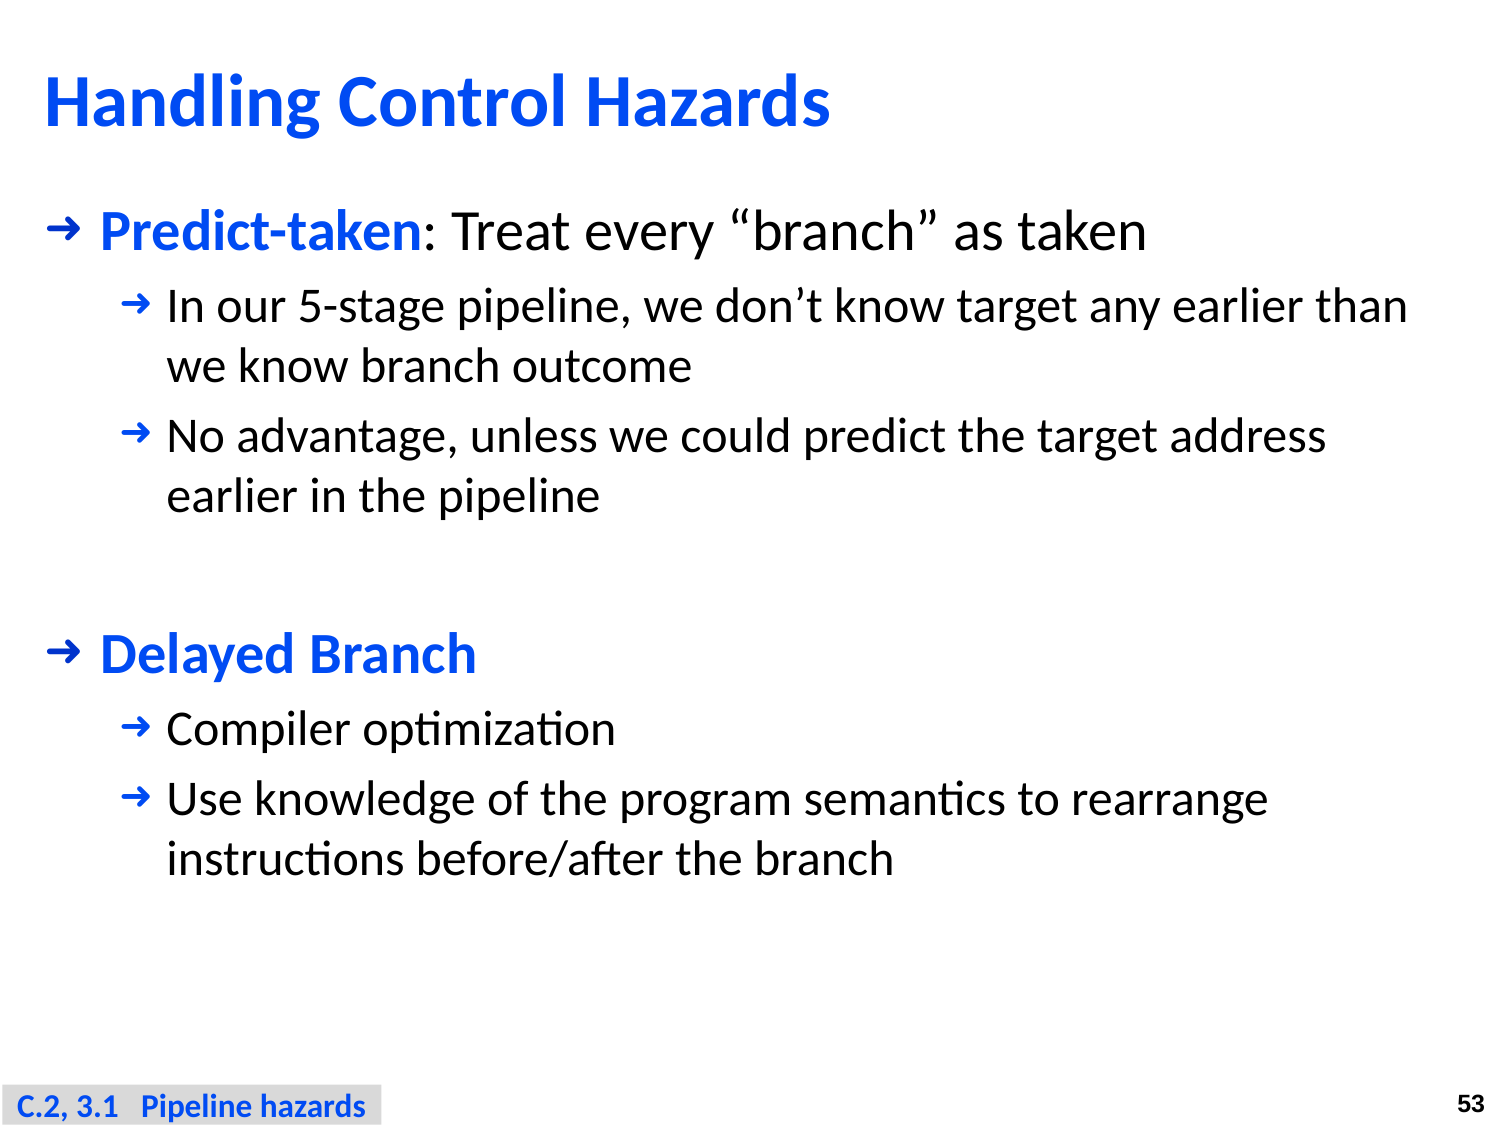

# Handling Control Hazards
Predict-taken: Treat every “branch” as taken
In our 5-stage pipeline, we don’t know target any earlier than we know branch outcome
No advantage, unless we could predict the target address earlier in the pipeline

Delayed Branch
Compiler optimization
Use knowledge of the program semantics to rearrange instructions before/after the branch
C.2, 3.1   Pipeline hazards